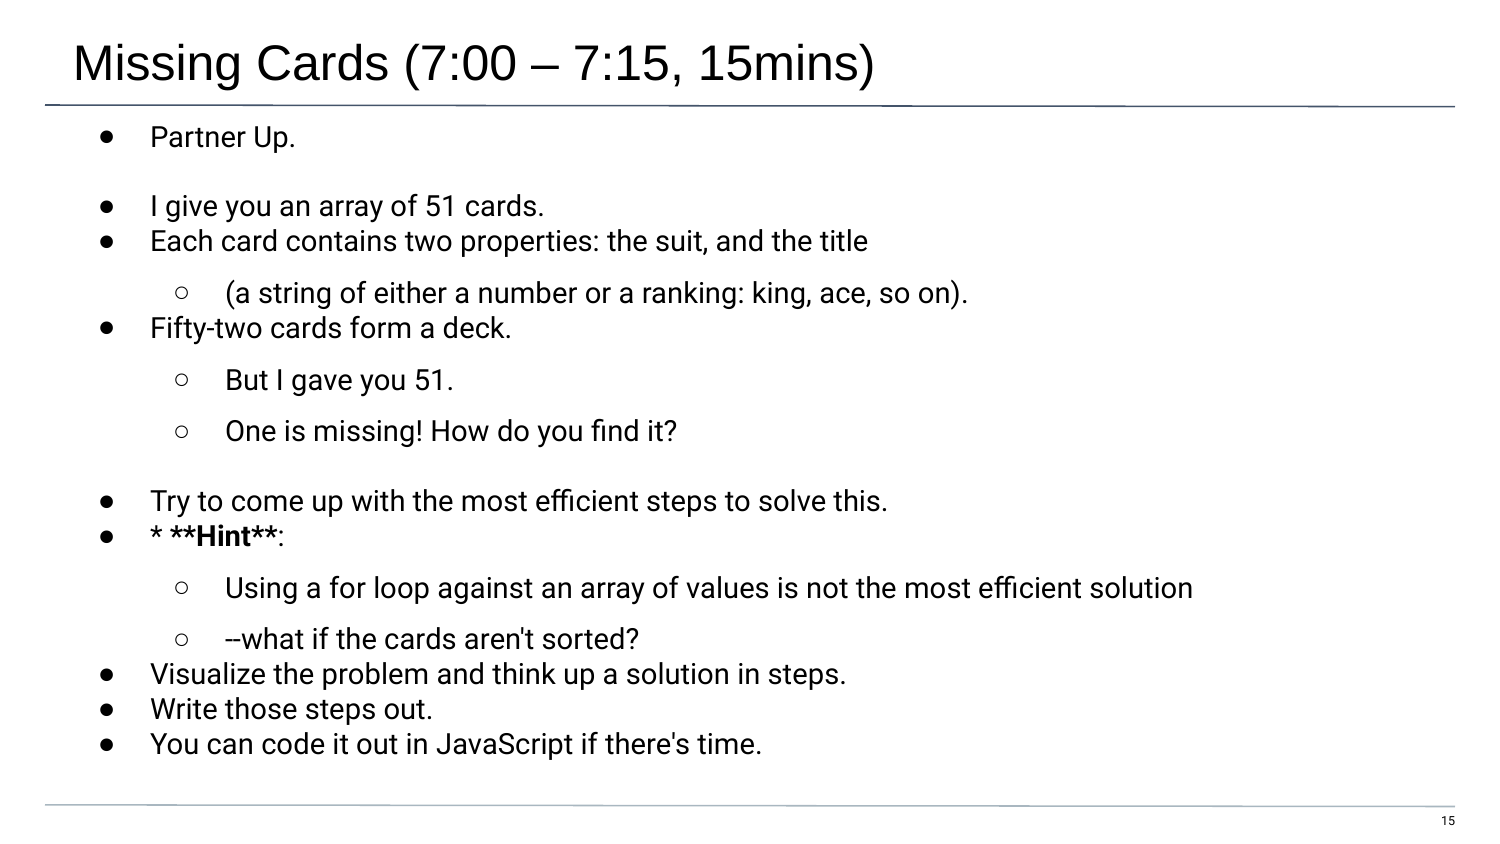

# Missing Cards (7:00 – 7:15, 15mins)
Partner Up.

I give you an array of 51 cards.
Each card contains two properties: the suit, and the title
(a string of either a number or a ranking: king, ace, so on).
Fifty-two cards form a deck.
But I gave you 51.
One is missing! How do you find it?

Try to come up with the most efficient steps to solve this.
* **Hint**:
Using a for loop against an array of values is not the most efficient solution
--what if the cards aren't sorted?
Visualize the problem and think up a solution in steps.
Write those steps out.
You can code it out in JavaScript if there's time.